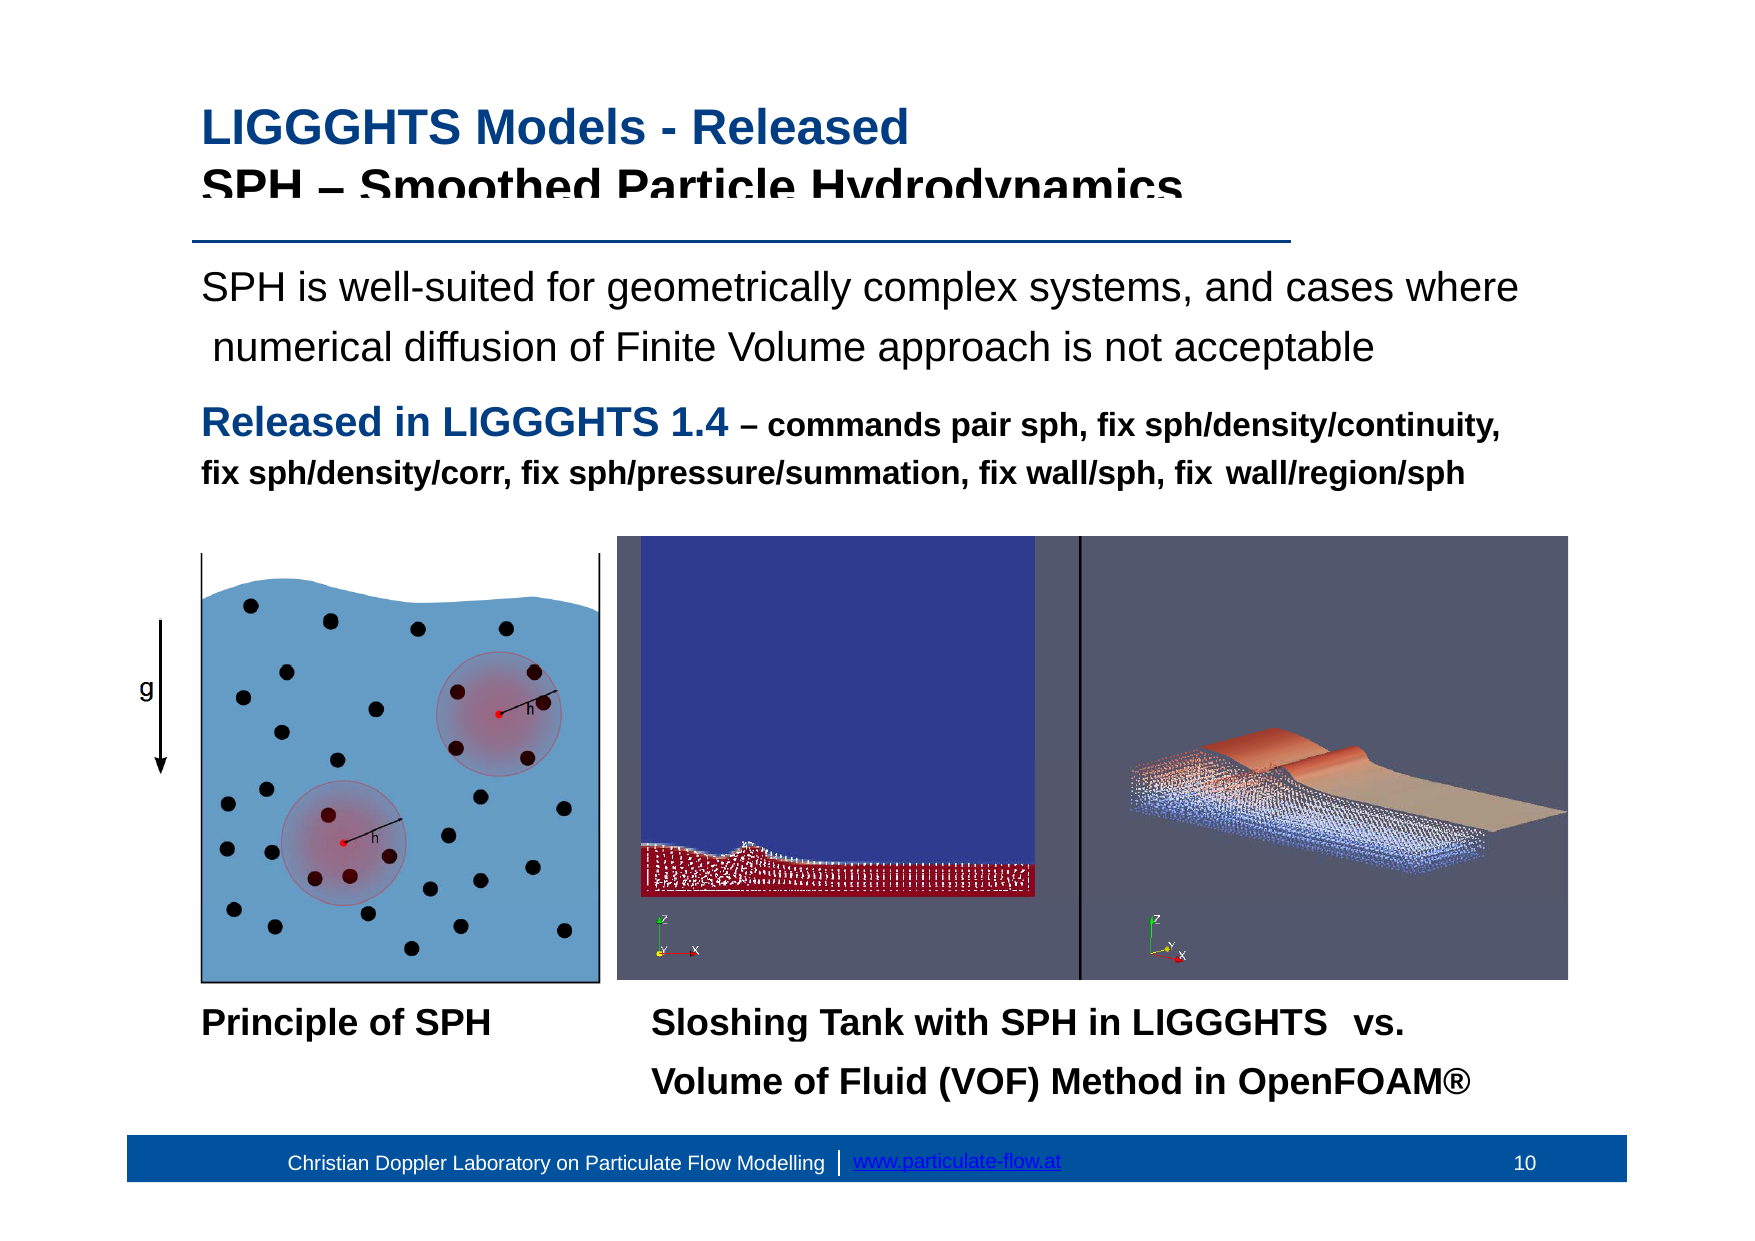

# LIGGGHTS Models - Released
SPH – Smoothed Particle Hydrodynamics

SPH is well-suited for geometrically complex systems, and cases where  numerical diffusion of Finite Volume approach is not acceptable
Released in LIGGGHTS 1.4 – commands pair sph, fix sph/density/continuity,  fix sph/density/corr, fix sph/pressure/summation, fix wall/sph, fix wall/region/sph

Principle of SPH
Sloshing Tank with SPH in LIGGGHTS	vs.

Volume of Fluid (VOF) Method in OpenFOAM®

10
www.particulate-flow.at
Christian Doppler Laboratory on Particulate Flow Modelling